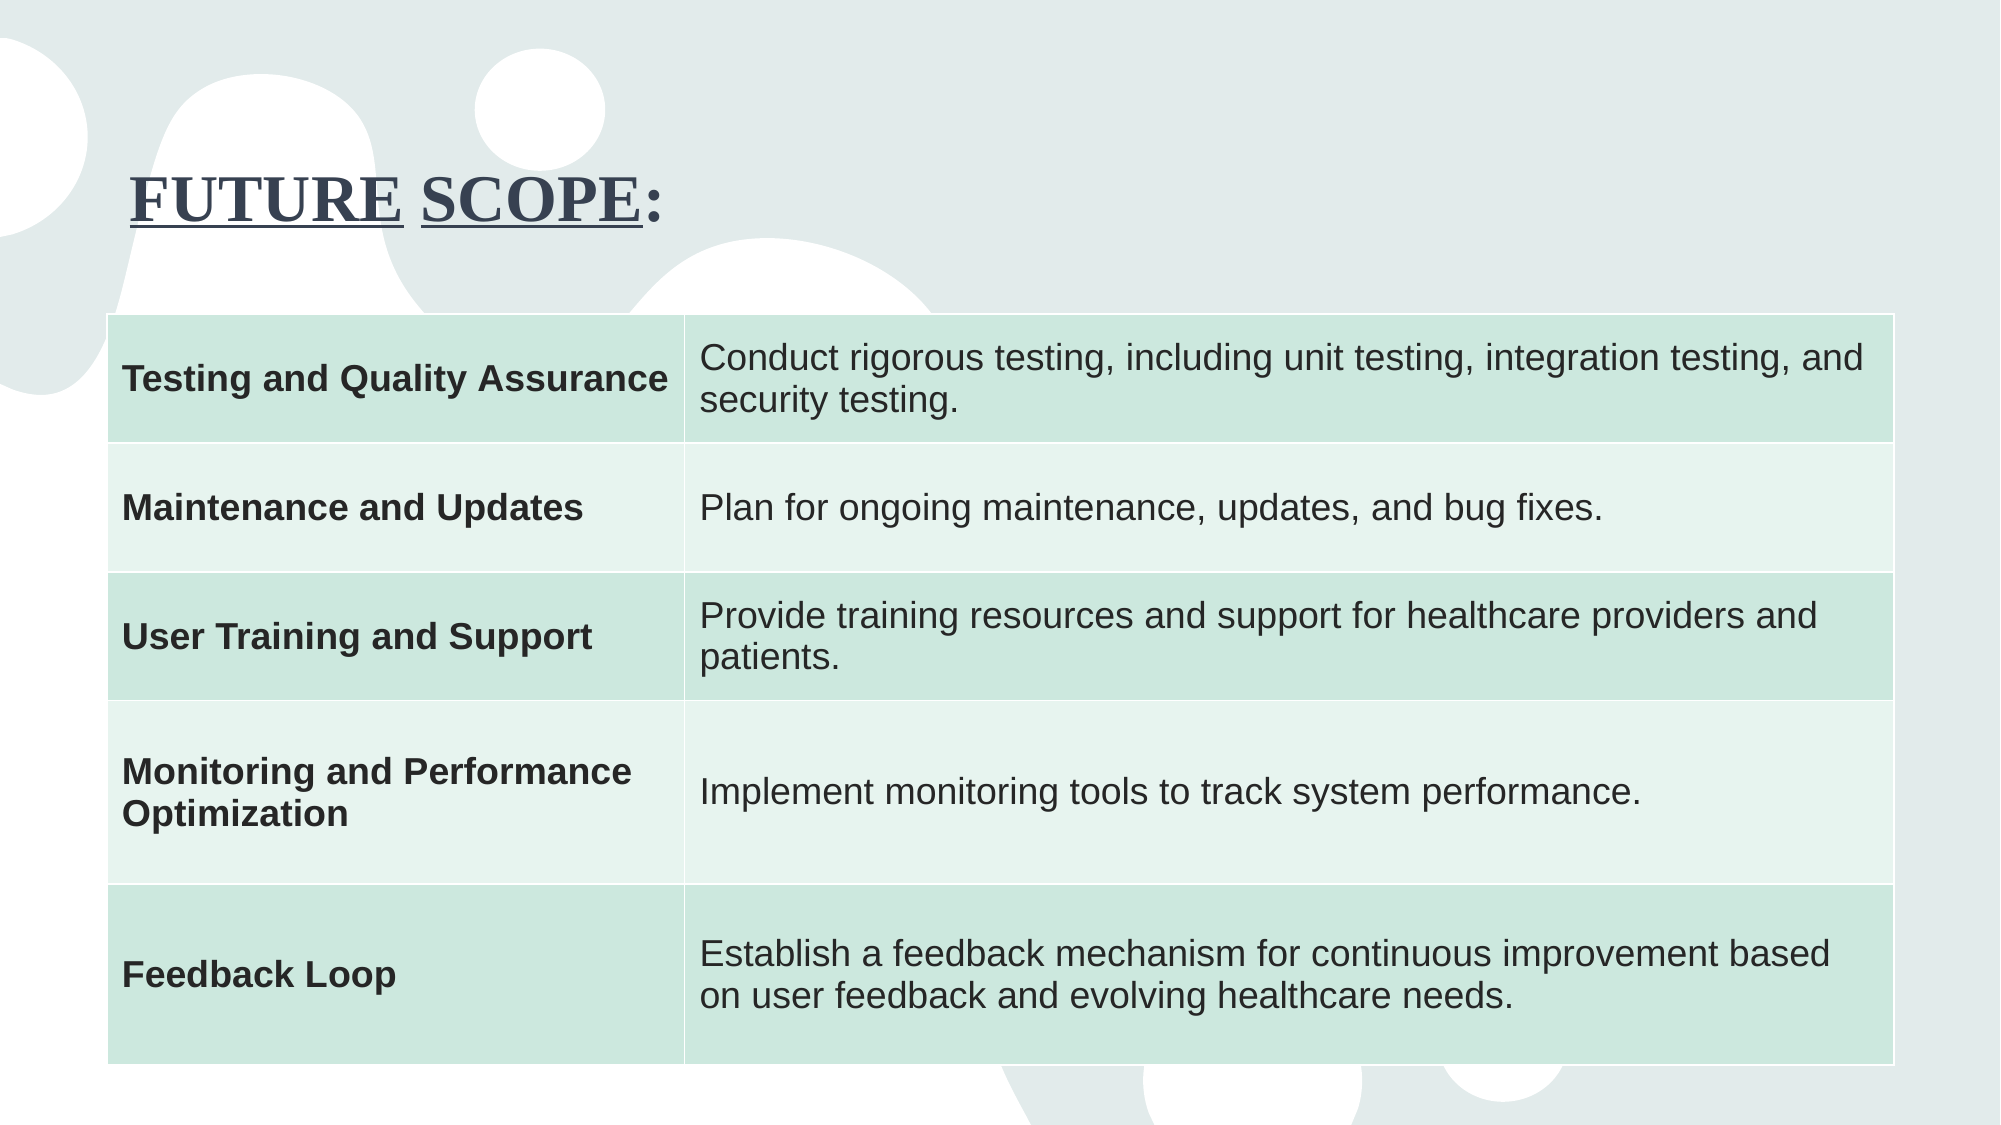

FUTURE SCOPE:

| Testing and Quality Assurance​ | Conduct rigorous testing, including unit testing, integration testing, and security testing.​ |
| --- | --- |
| Maintenance and Updates​ | Plan for ongoing maintenance, updates, and bug fixes.​ |
| User Training and Support​ | Provide training resources and support for healthcare providers and patients.​ |
| Monitoring and Performance Optimization​ | Implement monitoring tools to track system performance.​ |
| Feedback Loop​ | Establish a feedback mechanism for continuous improvement based on user feedback and evolving healthcare needs.​ |